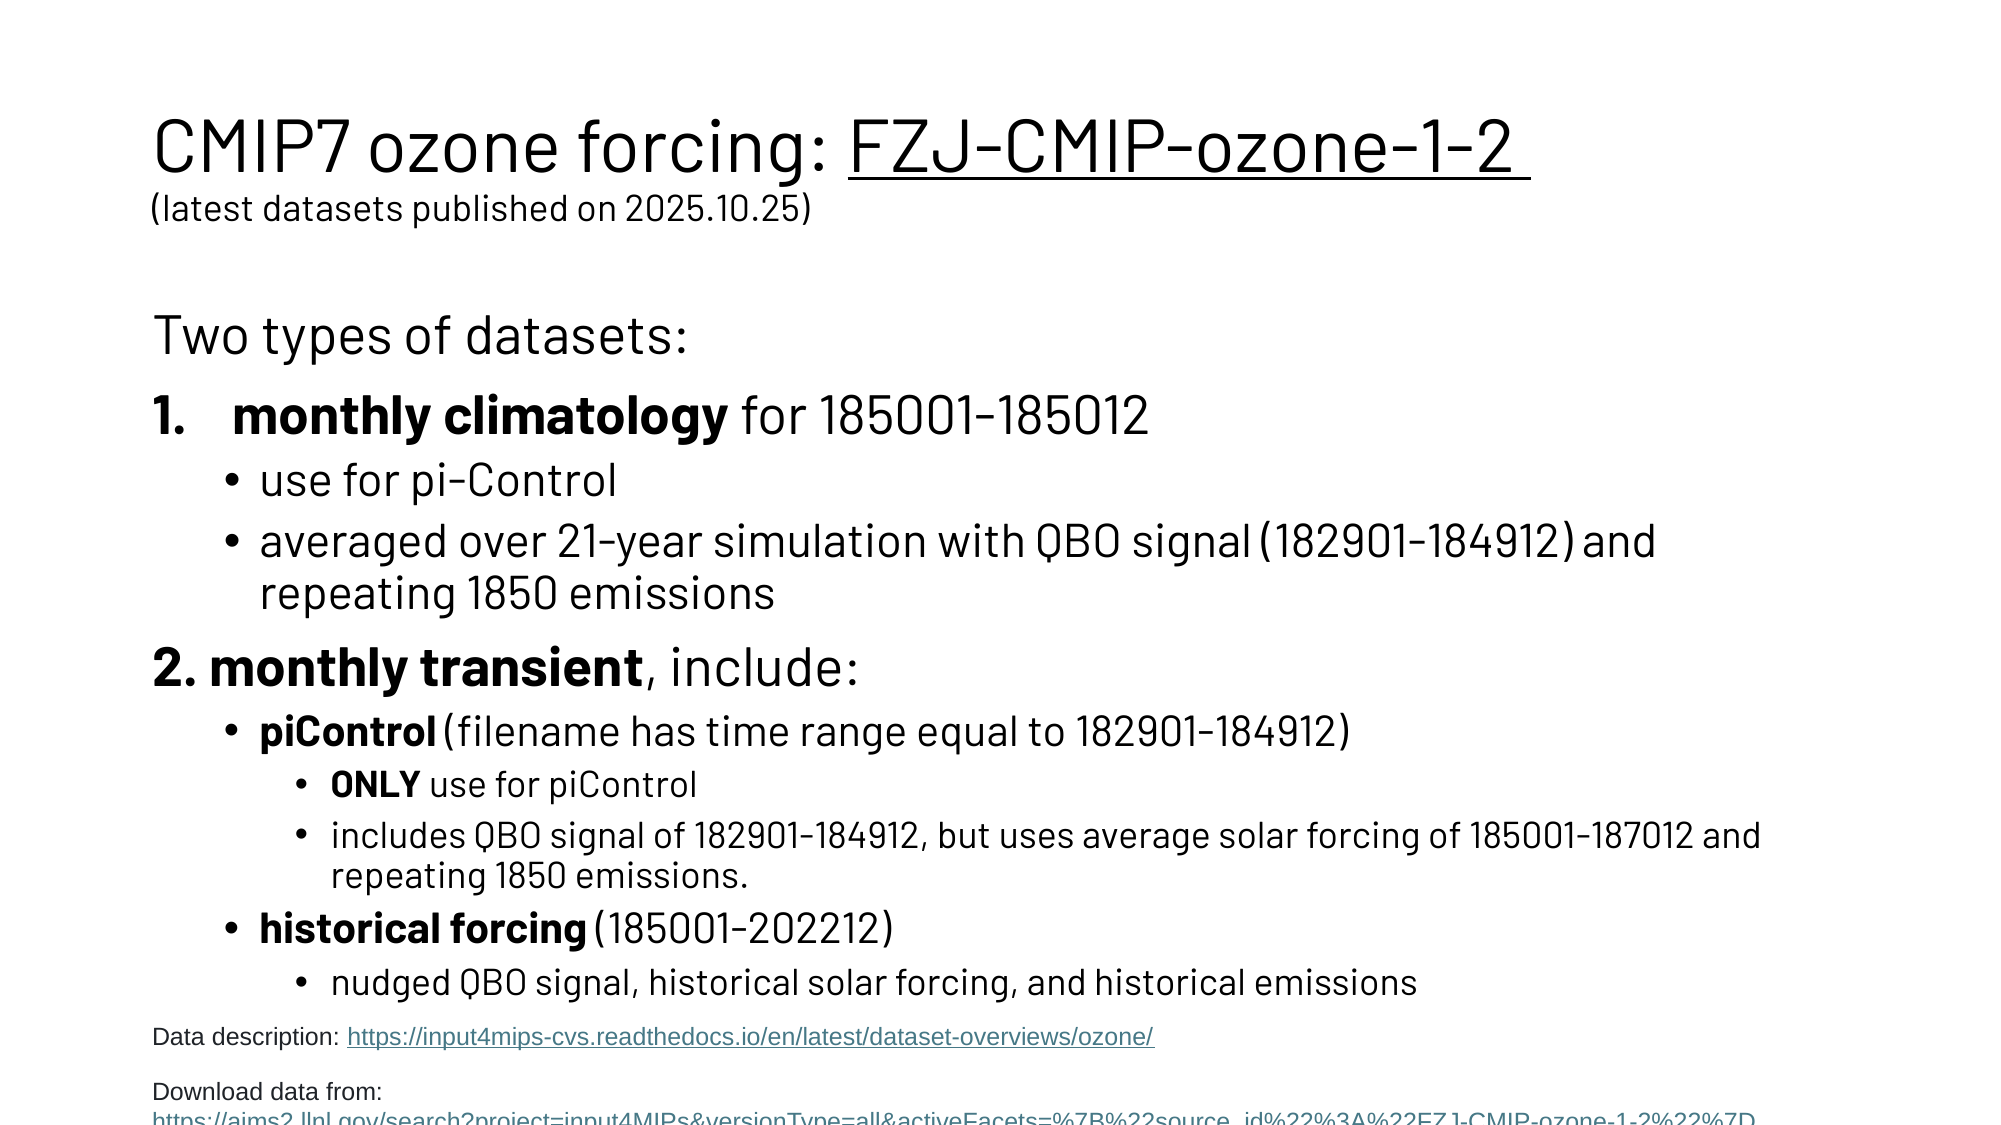

# CMIP7 ozone forcing: FZJ-CMIP-ozone-1-2 (latest datasets published on 2025.10.25)
Two types of datasets:
monthly climatology for 185001-185012
use for pi-Control
averaged over 21-year simulation with QBO signal (182901-184912) and repeating 1850 emissions
2. monthly transient, include:
piControl (filename has time range equal to 182901-184912)
ONLY use for piControl
includes QBO signal of 182901-184912, but uses average solar forcing of 185001-187012 and repeating 1850 emissions.
historical forcing (185001-202212)
nudged QBO signal, historical solar forcing, and historical emissions

Data description: https://input4mips-cvs.readthedocs.io/en/latest/dataset-overviews/ozone/
Download data from: https://aims2.llnl.gov/search?project=input4MIPs&versionType=all&activeFacets=%7B%22source_id%22%3A%22FZJ-CMIP-ozone-1-2%22%7D